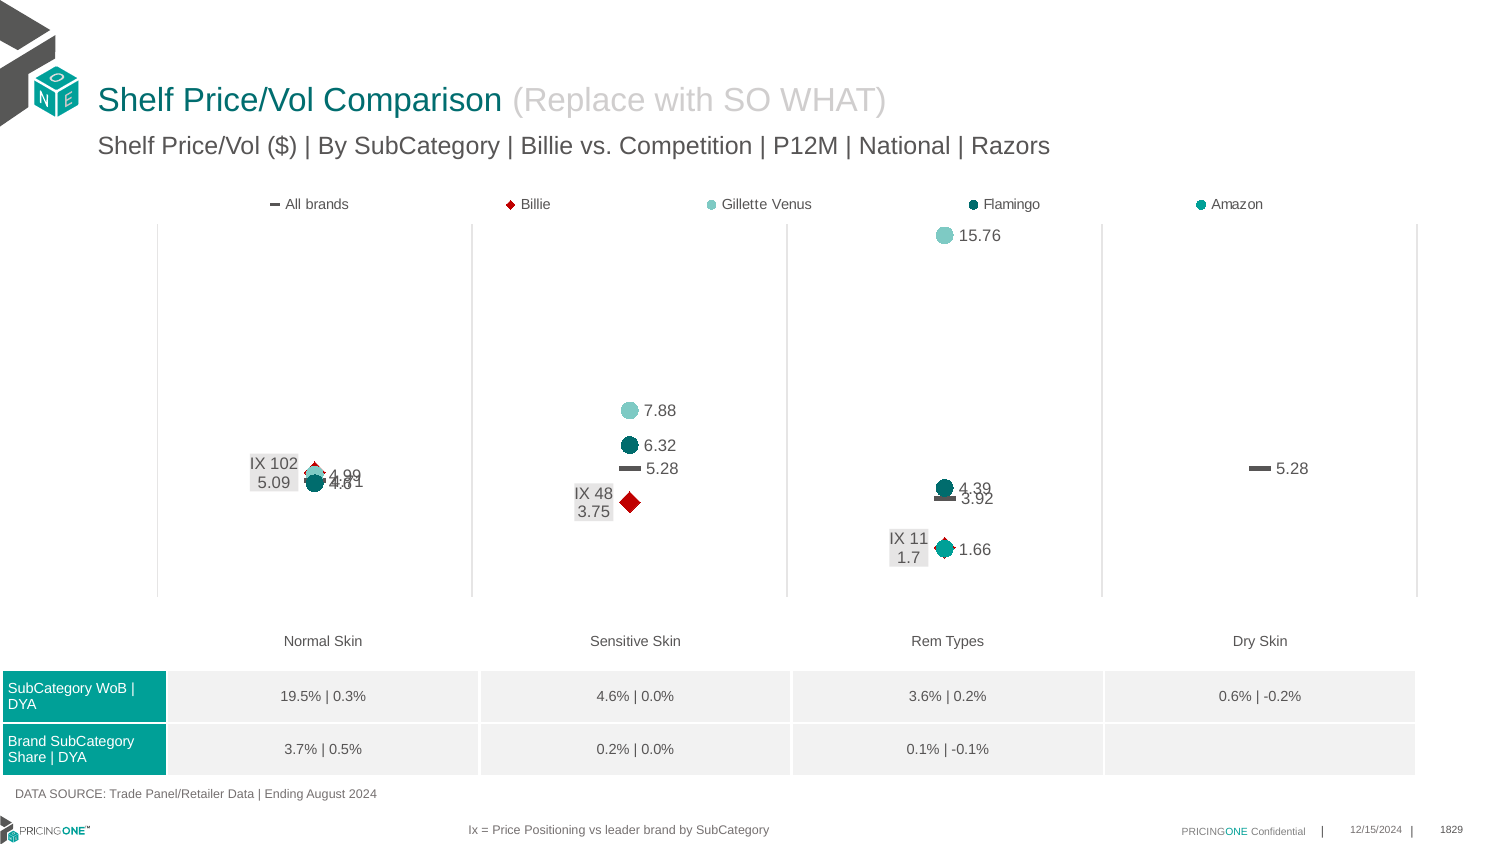

# Shelf Price/Vol Comparison (Replace with SO WHAT)
Shelf Price/Vol ($) | By SubCategory | Billie vs. Competition | P12M | National | Razors

### Chart

| Category | All brands | Billie | Gillette Venus | Flamingo | Amazon |
|---|---|---|---|---|---|
| IX 102 | 4.71 | 5.09 | 4.99 | 4.6 | None |
| IX 48 | 5.28 | 3.75 | 7.88 | 6.32 | None |
| IX 11 | 3.92 | 1.7 | 15.76 | 4.39 | 1.66 |
| None | 5.28 | None | None | None | None |
|  | Normal Skin | Sensitive Skin | Rem Types | Dry Skin |
| --- | --- | --- | --- | --- |
| SubCategory WoB | DYA | 19.5% | 0.3% | 4.6% | 0.0% | 3.6% | 0.2% | 0.6% | -0.2% |
| Brand SubCategory Share | DYA | 3.7% | 0.5% | 0.2% | 0.0% | 0.1% | -0.1% |  |
DATA SOURCE: Trade Panel/Retailer Data | Ending August 2024
Ix = Price Positioning vs leader brand by SubCategory
12/15/2024
1829